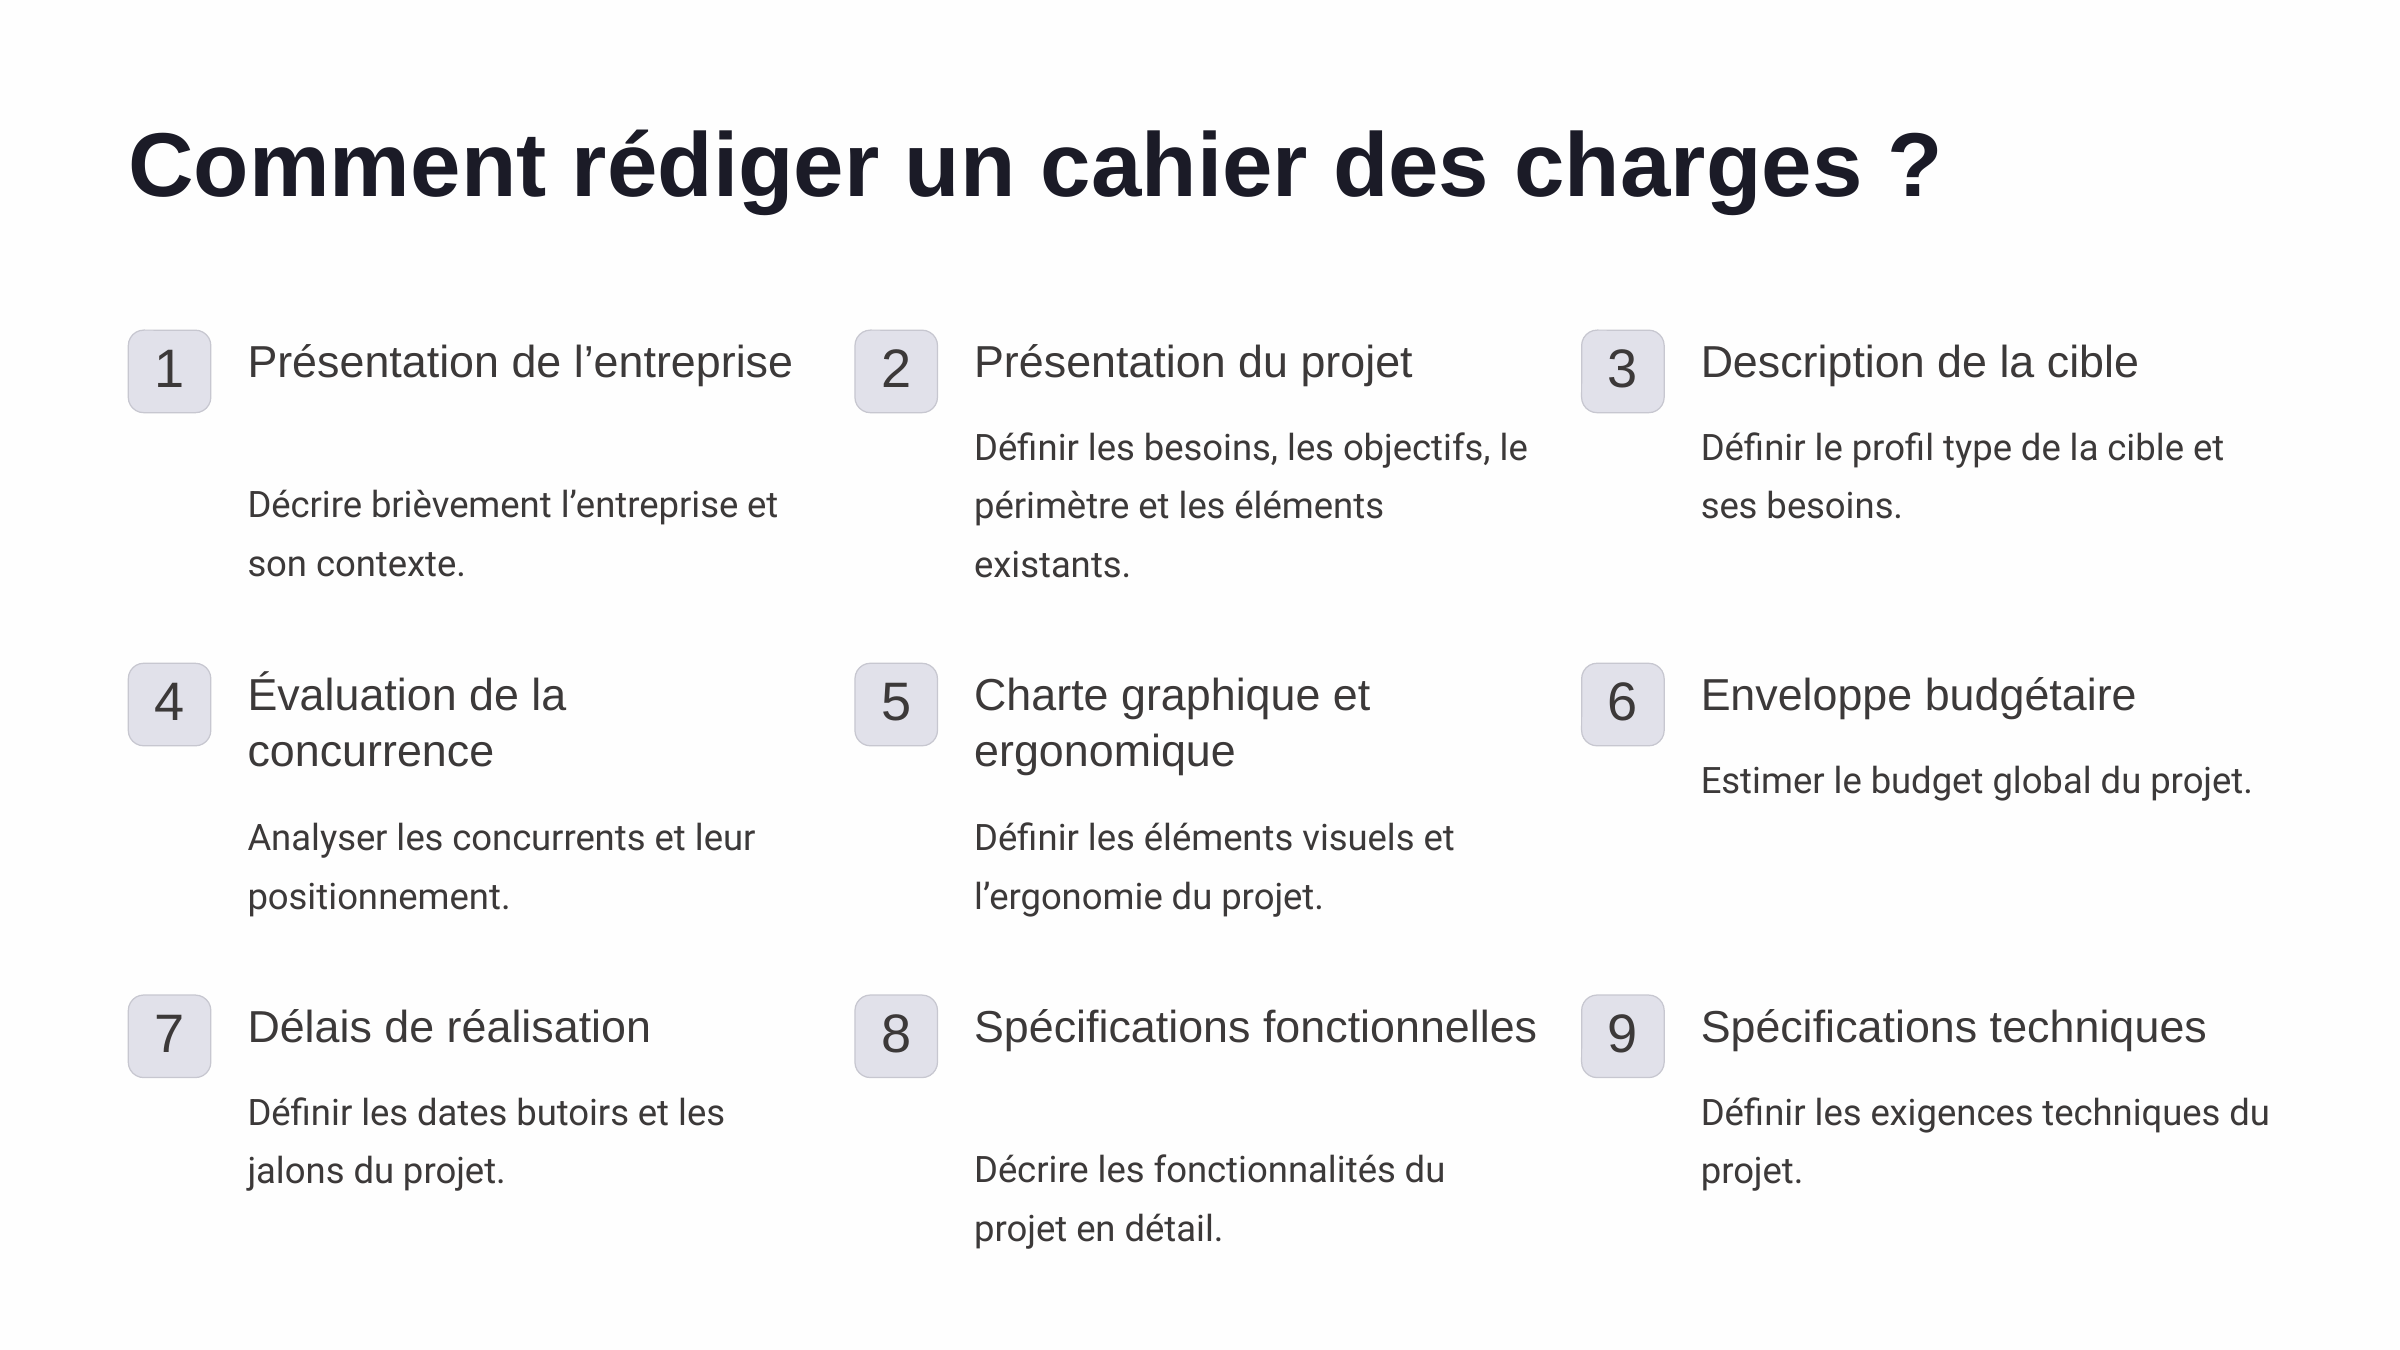

Comment rédiger un cahier des charges ?

Présentation de l’entreprise

Présentation du projet

Description de la cible
1
2
3
Définir les besoins, les objectifs, le périmètre et les éléments existants.
Définir le profil type de la cible et ses besoins.
Décrire brièvement l’entreprise et son contexte.

Évaluation de la concurrence

Charte graphique et ergonomique

Enveloppe budgétaire
4
5
6
Estimer le budget global du projet.
Analyser les concurrents et leur positionnement.
Définir les éléments visuels et l’ergonomie du projet.

Délais de réalisation

Spécifications fonctionnelles

Spécifications techniques
7
8
9
Définir les dates butoirs et les jalons du projet.
Définir les exigences techniques du projet.
Décrire les fonctionnalités du projet en détail.